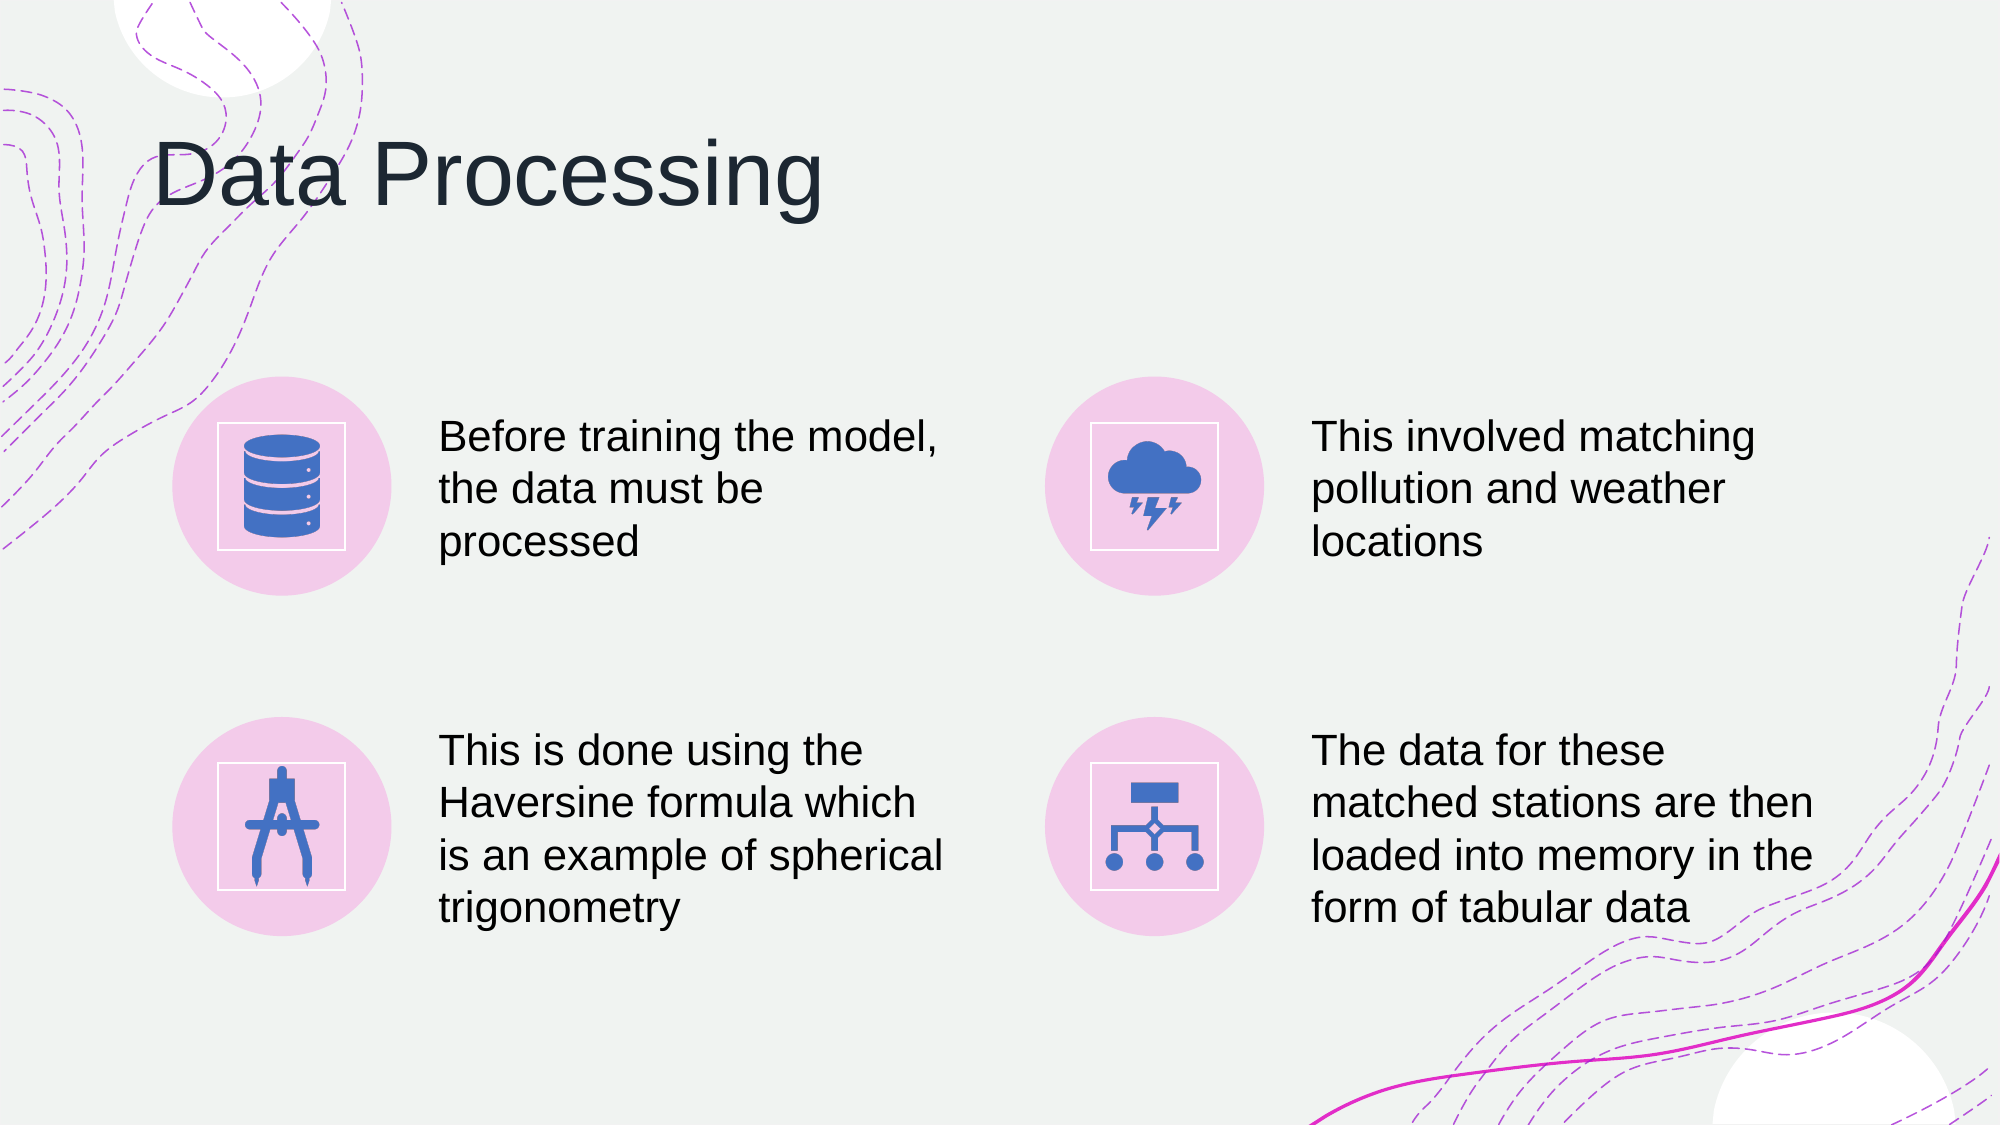

# Data Processing

Before training the model, the data must be processed

This involved matching pollution and weather locations

This is done using the Haversine formula which is an example of spherical trigonometry

The data for these matched stations are then loaded into memory in the form of tabular data